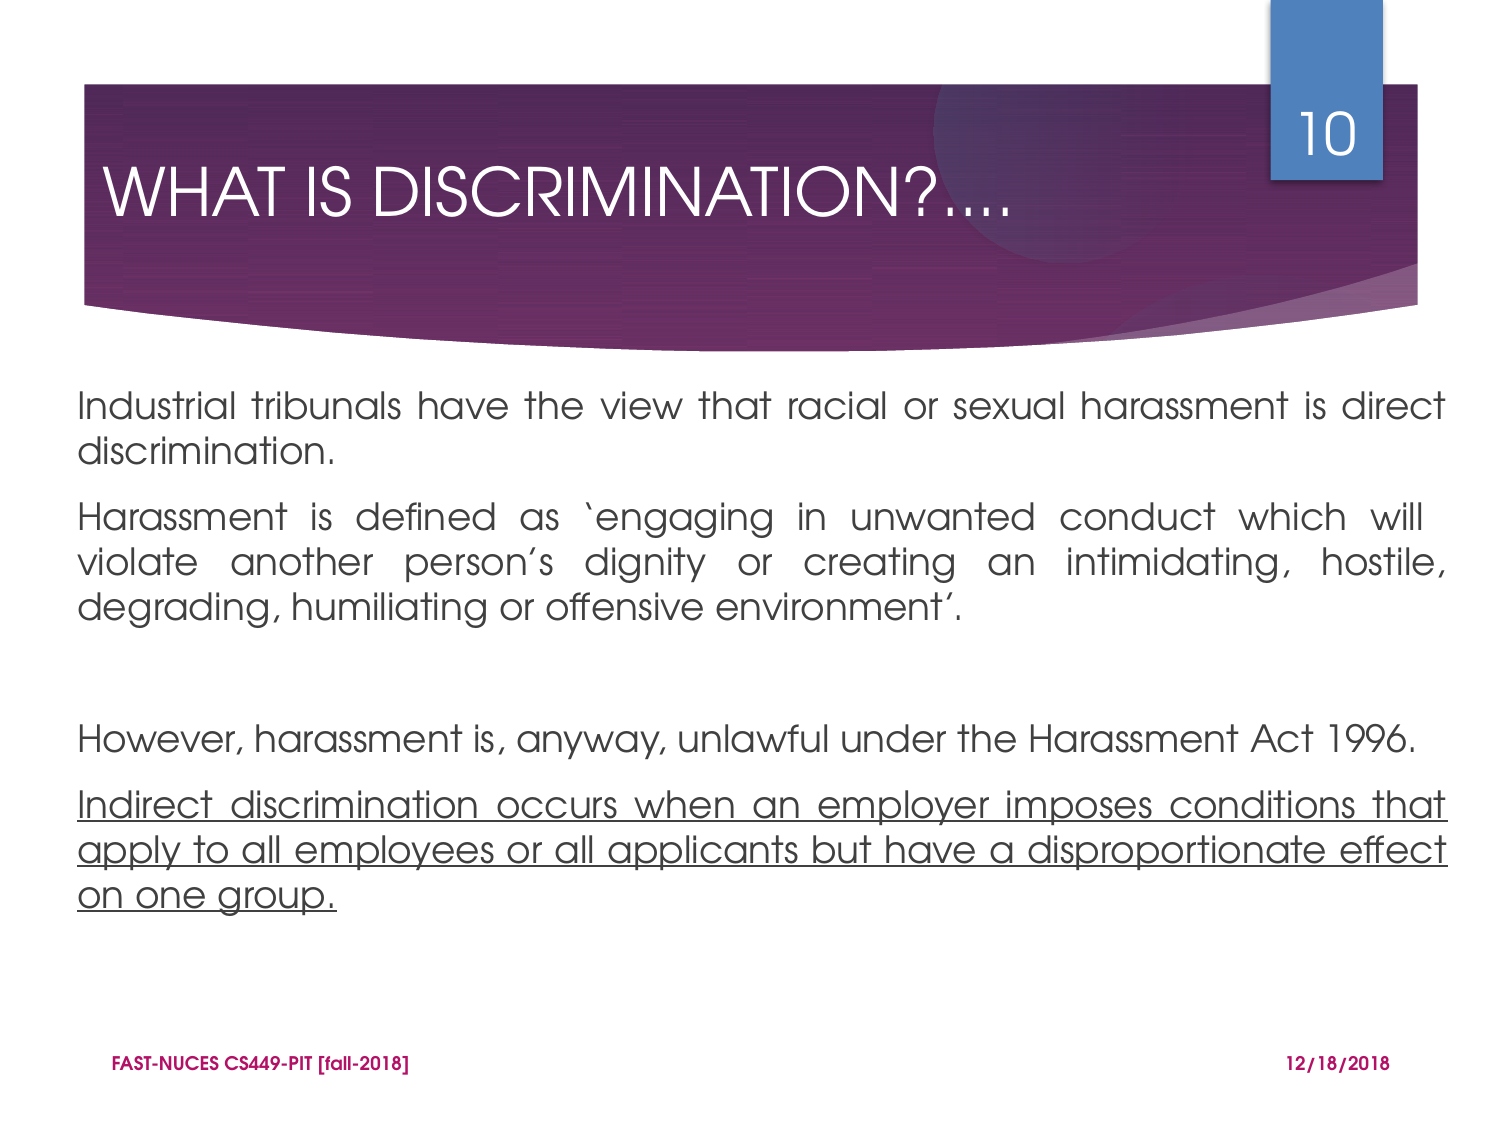

10
WHAT IS DISCRIMINATION?....
Industrial tribunals have the view that racial or sexual harassment is direct discrimination.
Harassment is defined as ‘engaging in unwanted conduct which will  violate another person’s dignity or creating an intimidating, hostile, degrading, humiliating or offensive environment’.

However, harassment is, anyway, unlawful under the Harassment Act 1996.
Indirect discrimination occurs when an employer imposes conditions that apply to all employees or all applicants but have a disproportionate effect on one group.
FAST-NUCES CS449-PIT [fall-2018]
12/18/2018